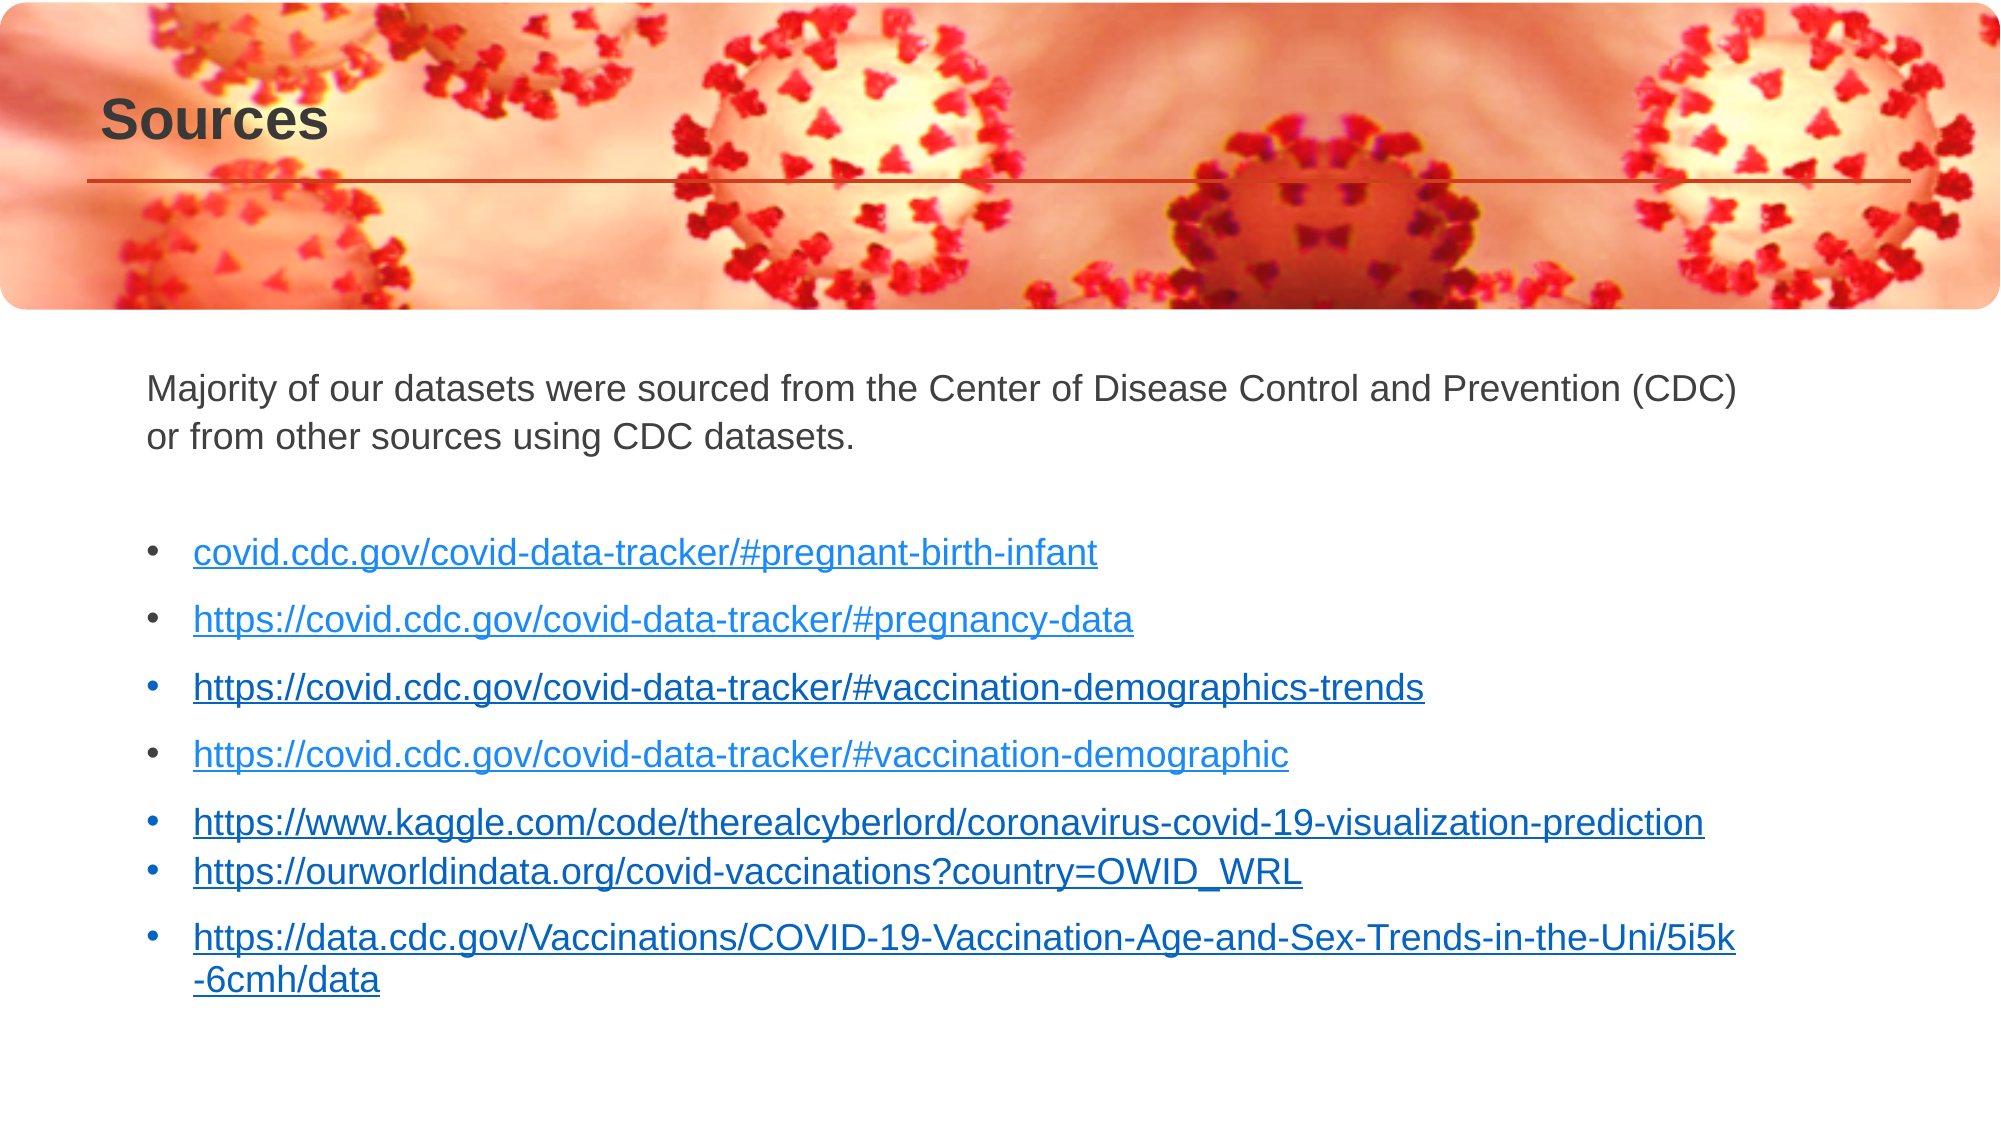

# Sources
Majority of our datasets were sourced from the Center of Disease Control and Prevention (CDC) or from other sources using CDC datasets.

covid.cdc.gov/covid-data-tracker/#pregnant-birth-infant
https://covid.cdc.gov/covid-data-tracker/#pregnancy-data
https://covid.cdc.gov/covid-data-tracker/#vaccination-demographics-trends
https://covid.cdc.gov/covid-data-tracker/#vaccination-demographic
https://www.kaggle.com/code/therealcyberlord/coronavirus-covid-19-visualization-prediction
https://ourworldindata.org/covid-vaccinations?country=OWID_WRL
https://data.cdc.gov/Vaccinations/COVID-19-Vaccination-Age-and-Sex-Trends-in-the-Uni/5i5k-6cmh/data